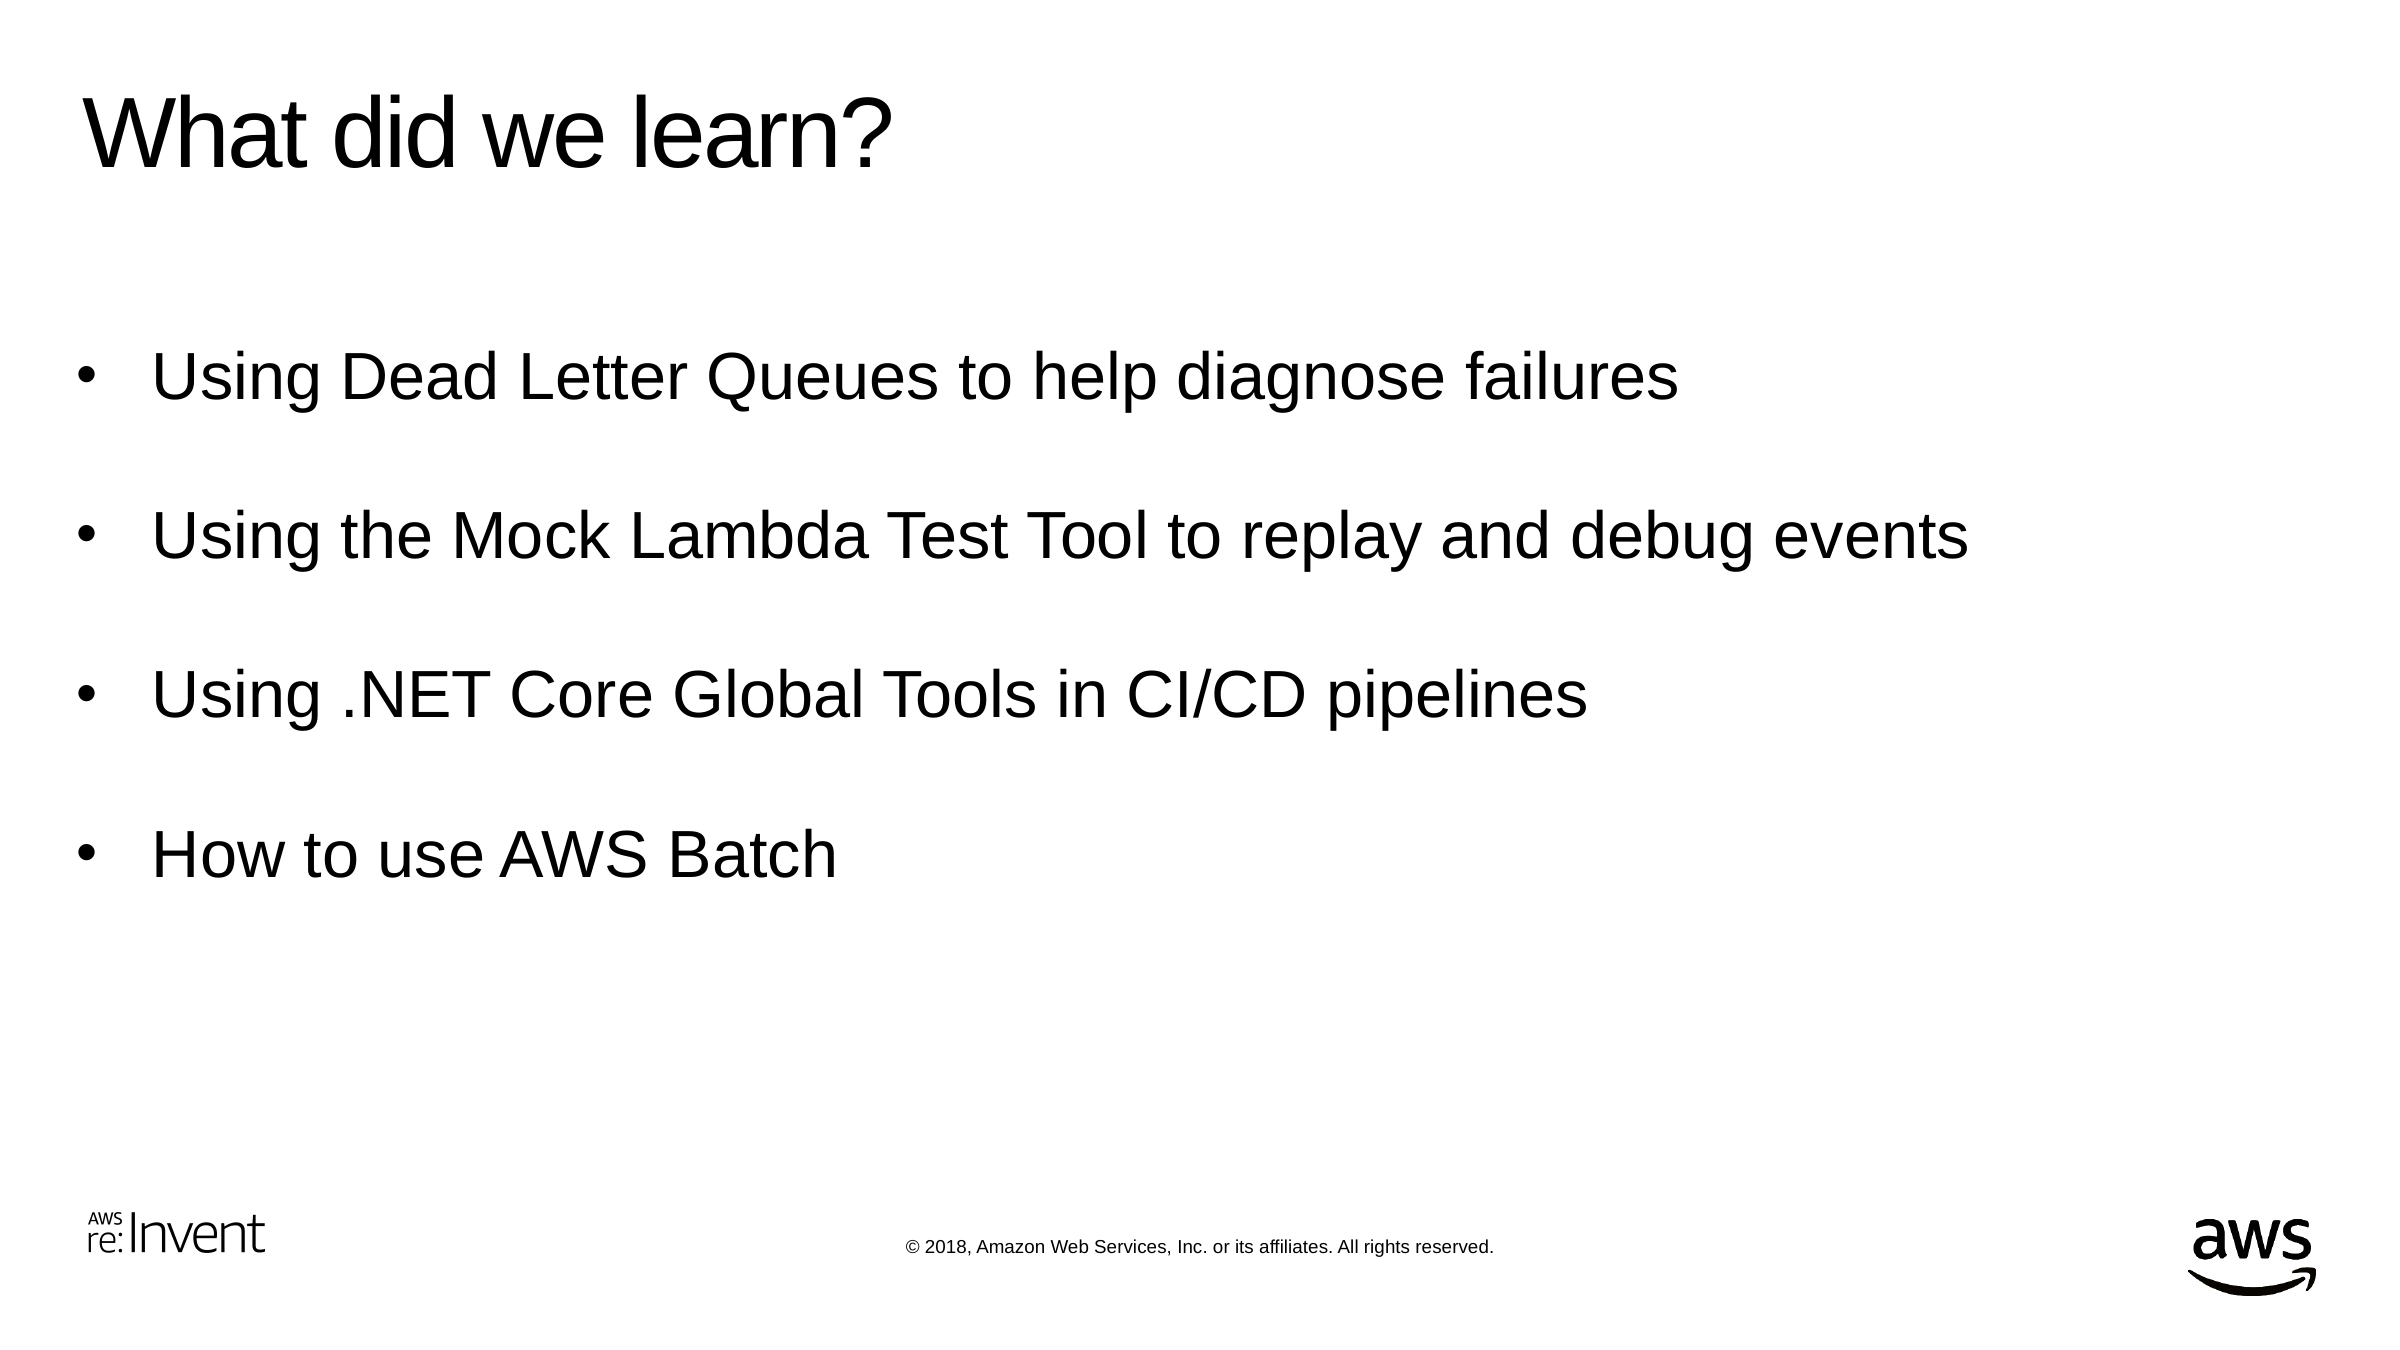

# What did we learn?
Using Dead Letter Queues to help diagnose failures
Using the Mock Lambda Test Tool to replay and debug events
Using .NET Core Global Tools in CI/CD pipelines
How to use AWS Batch